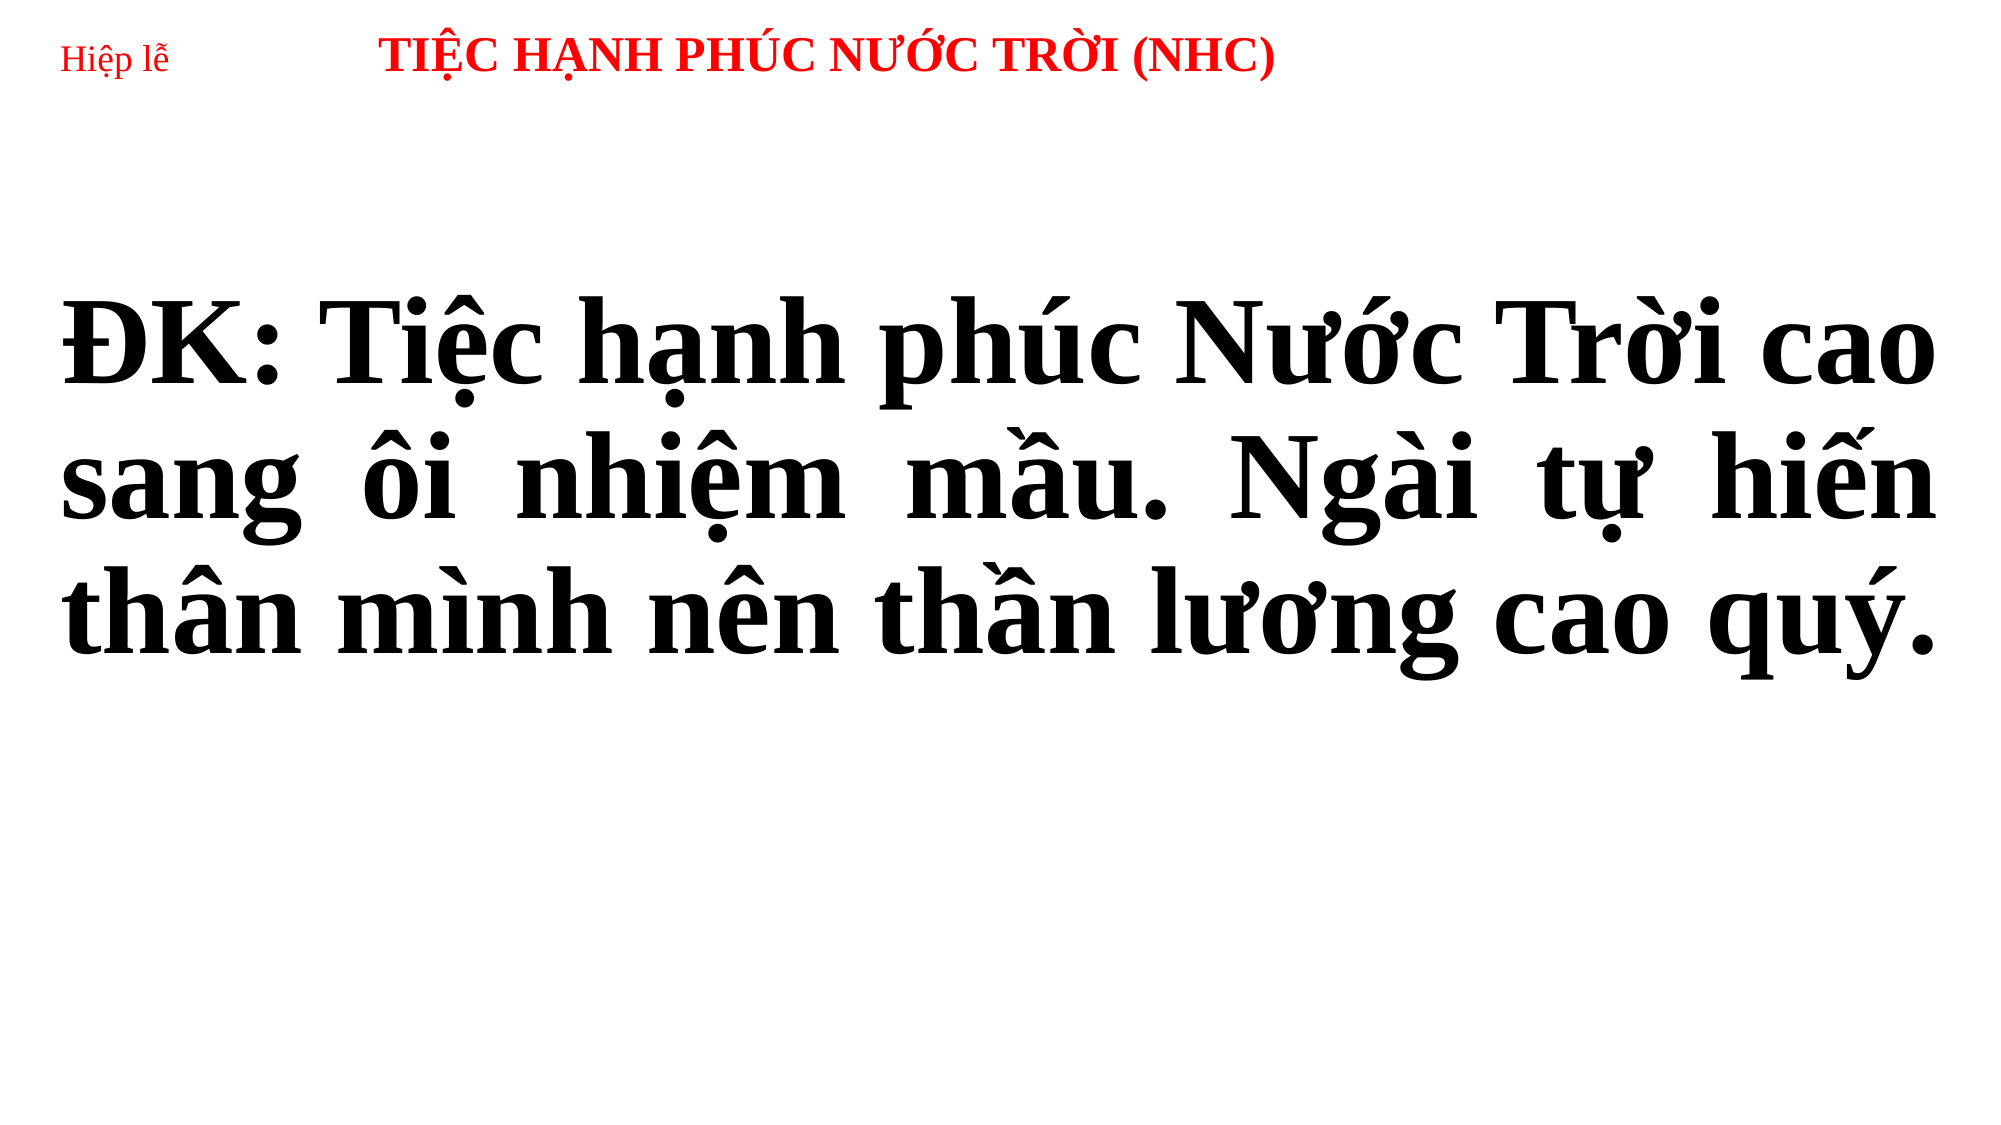

# Hiệp lễ                      TIỆC HẠNH PHÚC NƯỚC TRỜI (NHC)
ĐK: Tiệc hạnh phúc Nước Trời cao sang ôi nhiệm mầu. Ngài tự hiến thân mình nên thần lương cao quý.